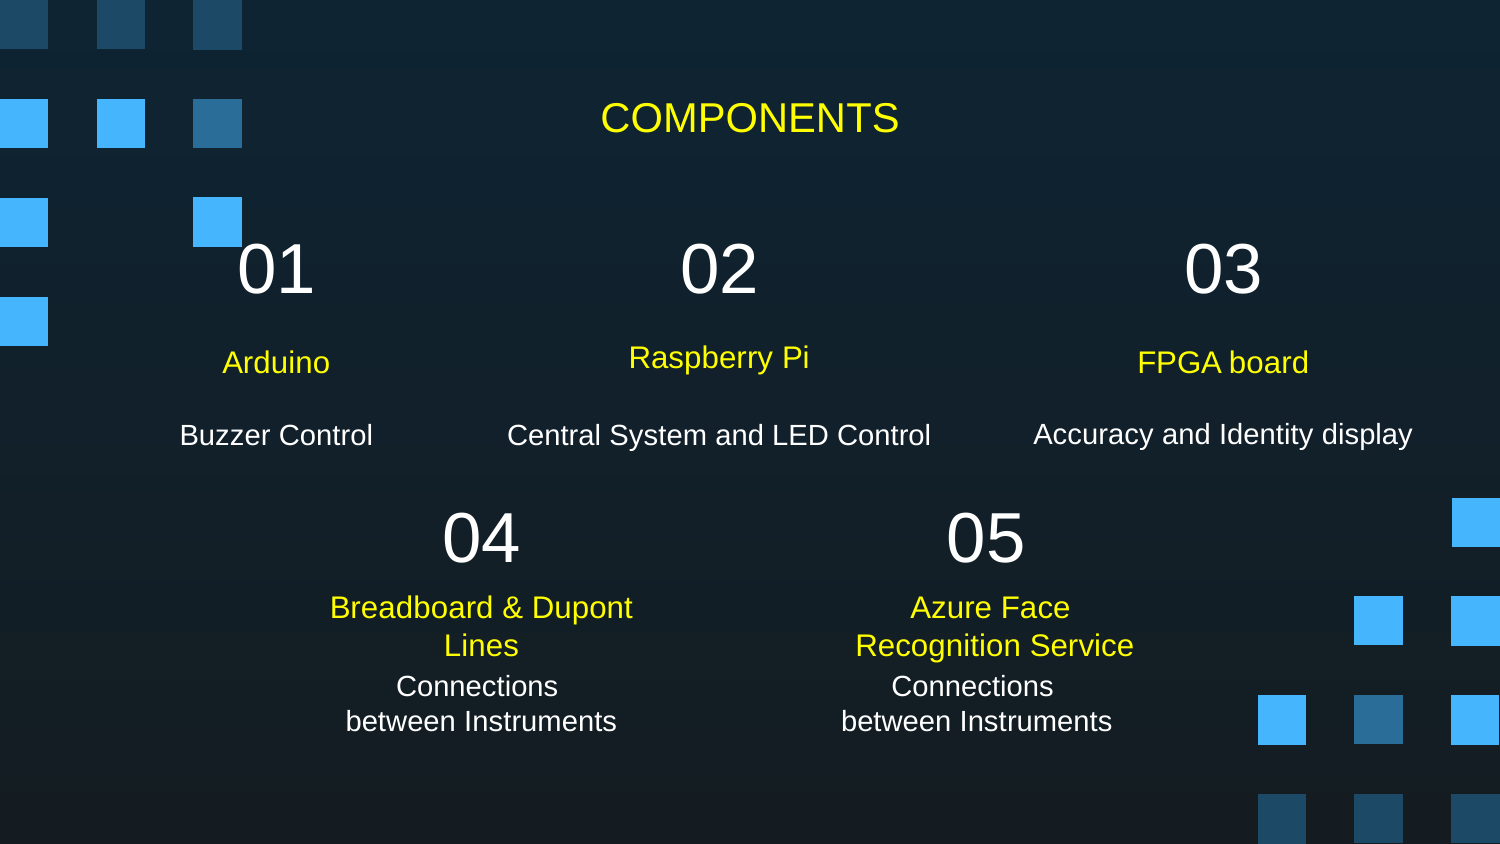

COMPONENTS
03
# 01
02
Raspberry Pi
FPGA board
Arduino
Accuracy and Identity display
Buzzer Control
Central System and LED Control
04
05
Breadboard & Dupont Lines
Azure Face
Recognition Service
Connections
between Instruments
Connections
between Instruments